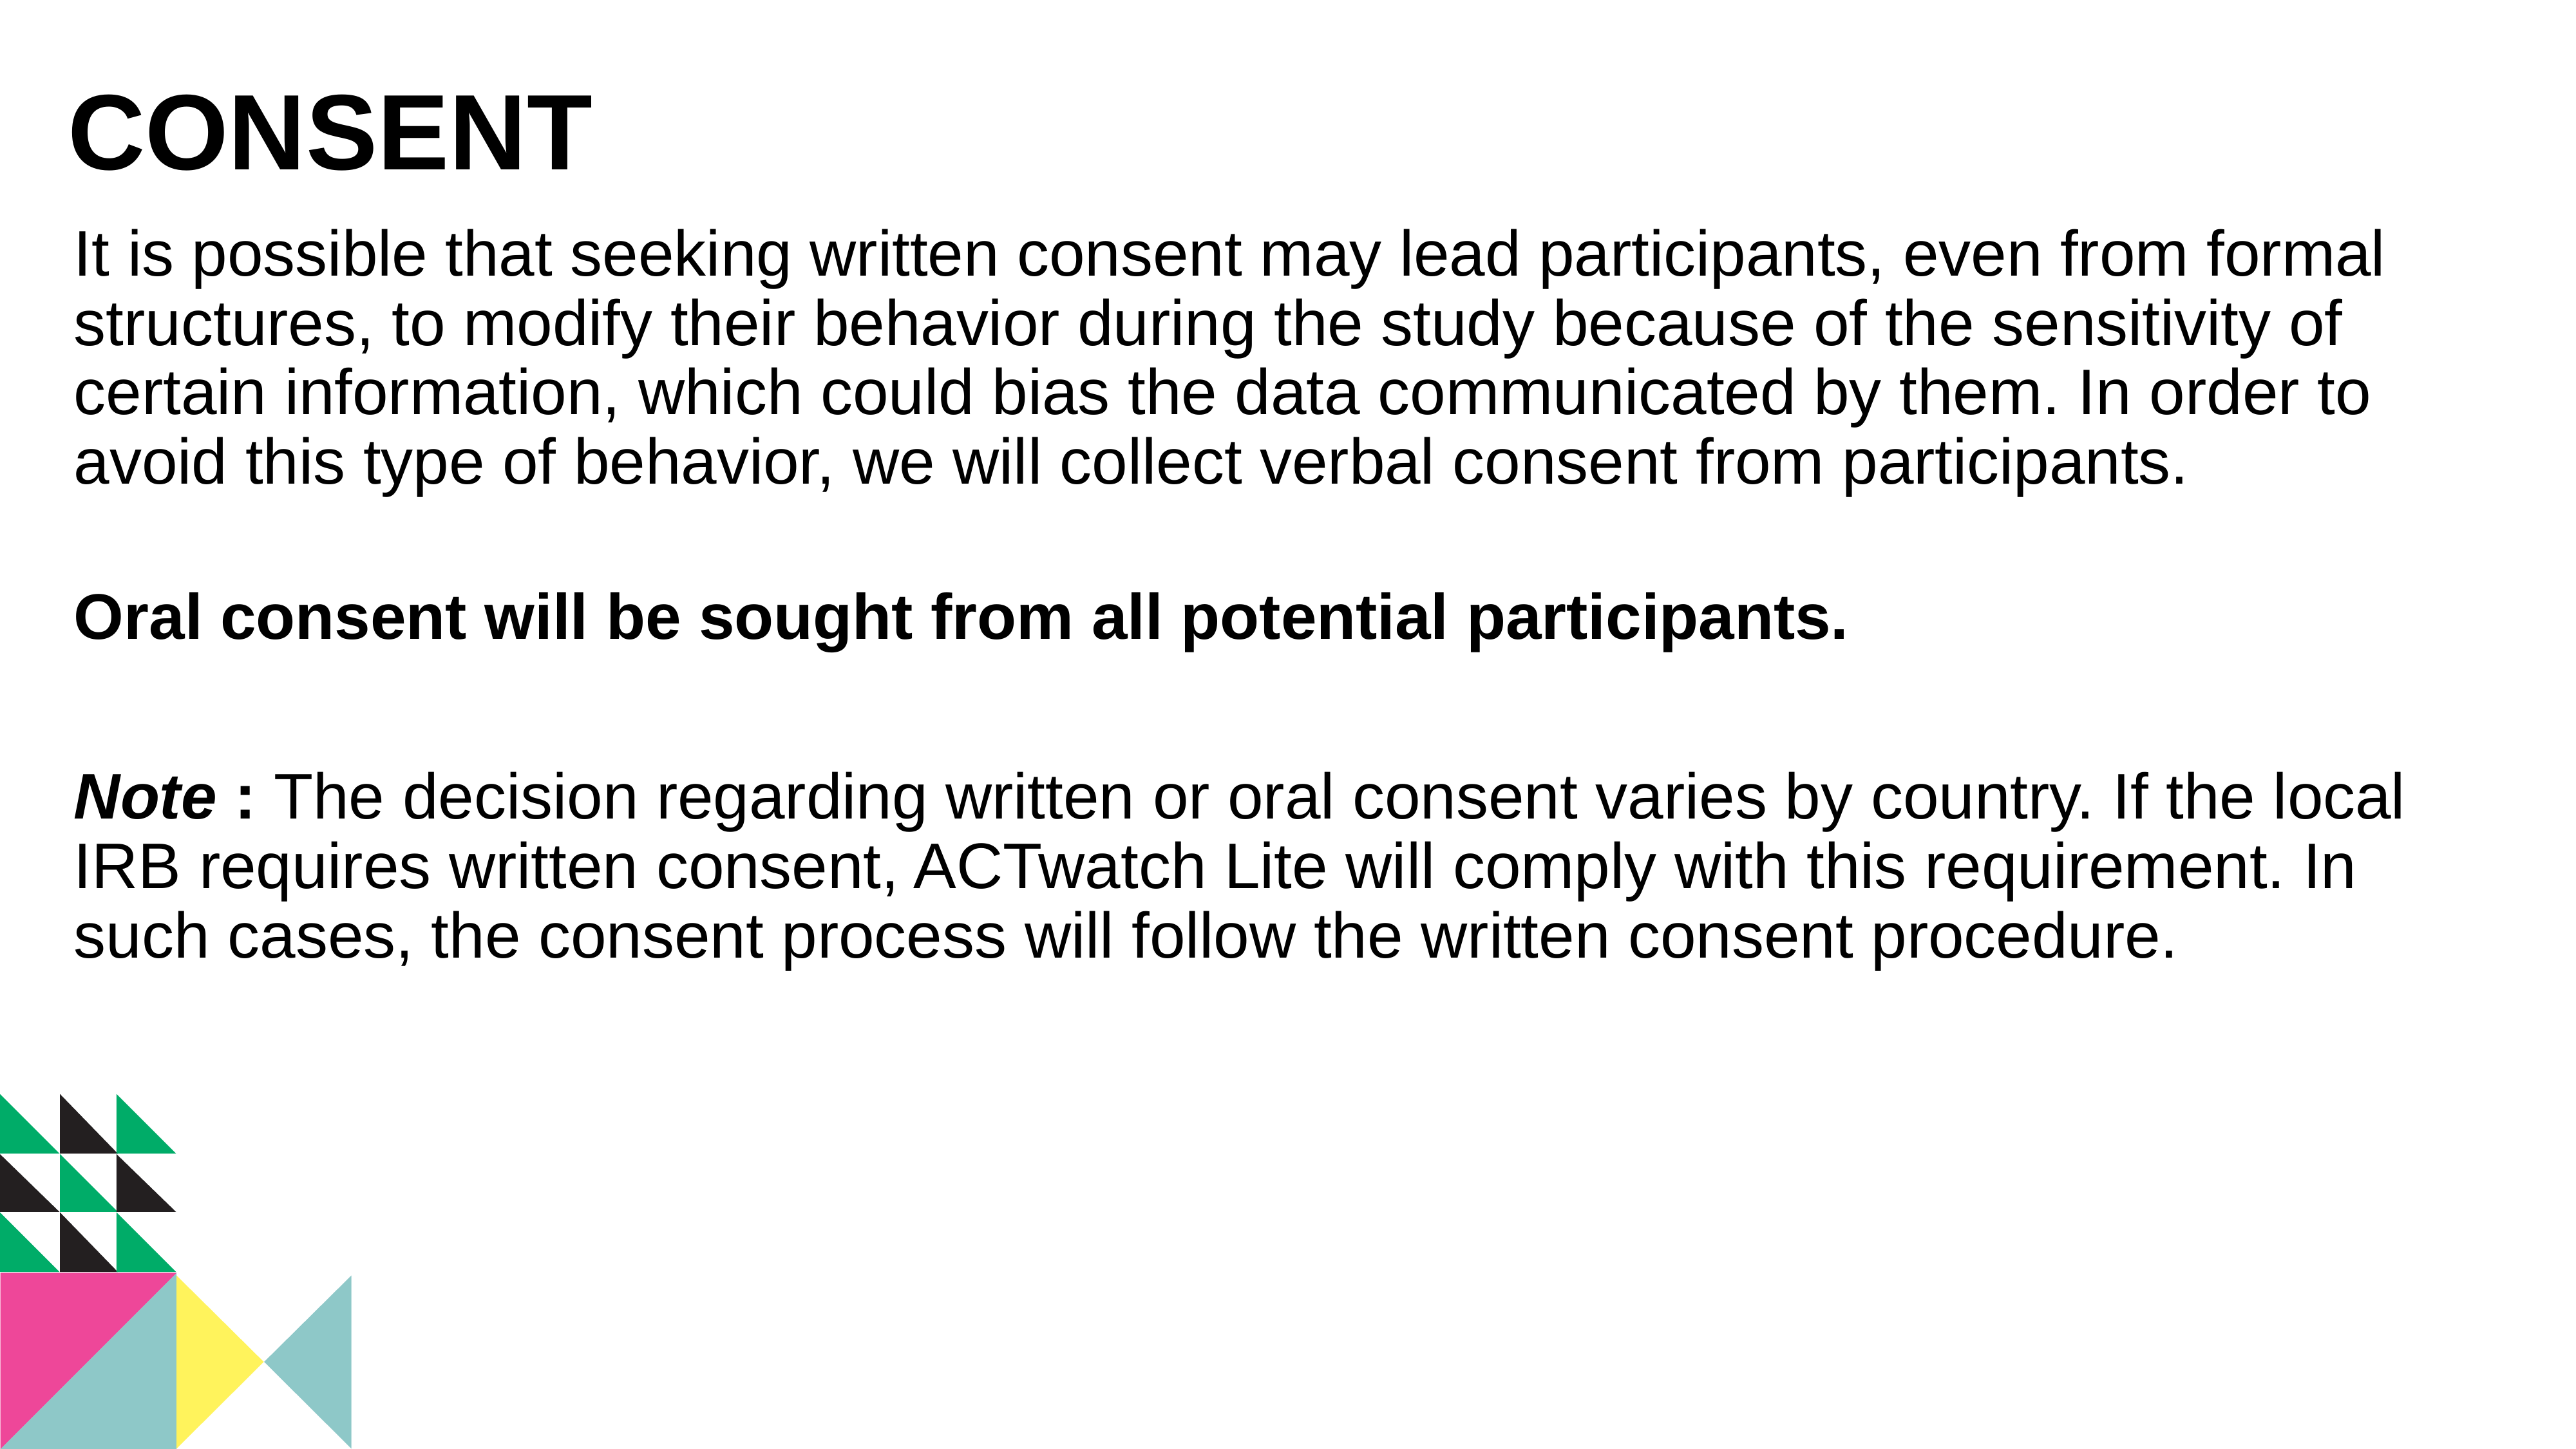

CONSENT
It is possible that seeking written consent may lead participants, even from formal structures, to modify their behavior during the study because of the sensitivity of certain information, which could bias the data communicated by them. In order to avoid this type of behavior, we will collect verbal consent from participants.

Oral consent will be sought from all potential participants.
Note : The decision regarding written or oral consent varies by country. If the local IRB requires written consent, ACTwatch Lite will comply with this requirement. In such cases, the consent process will follow the written consent procedure.